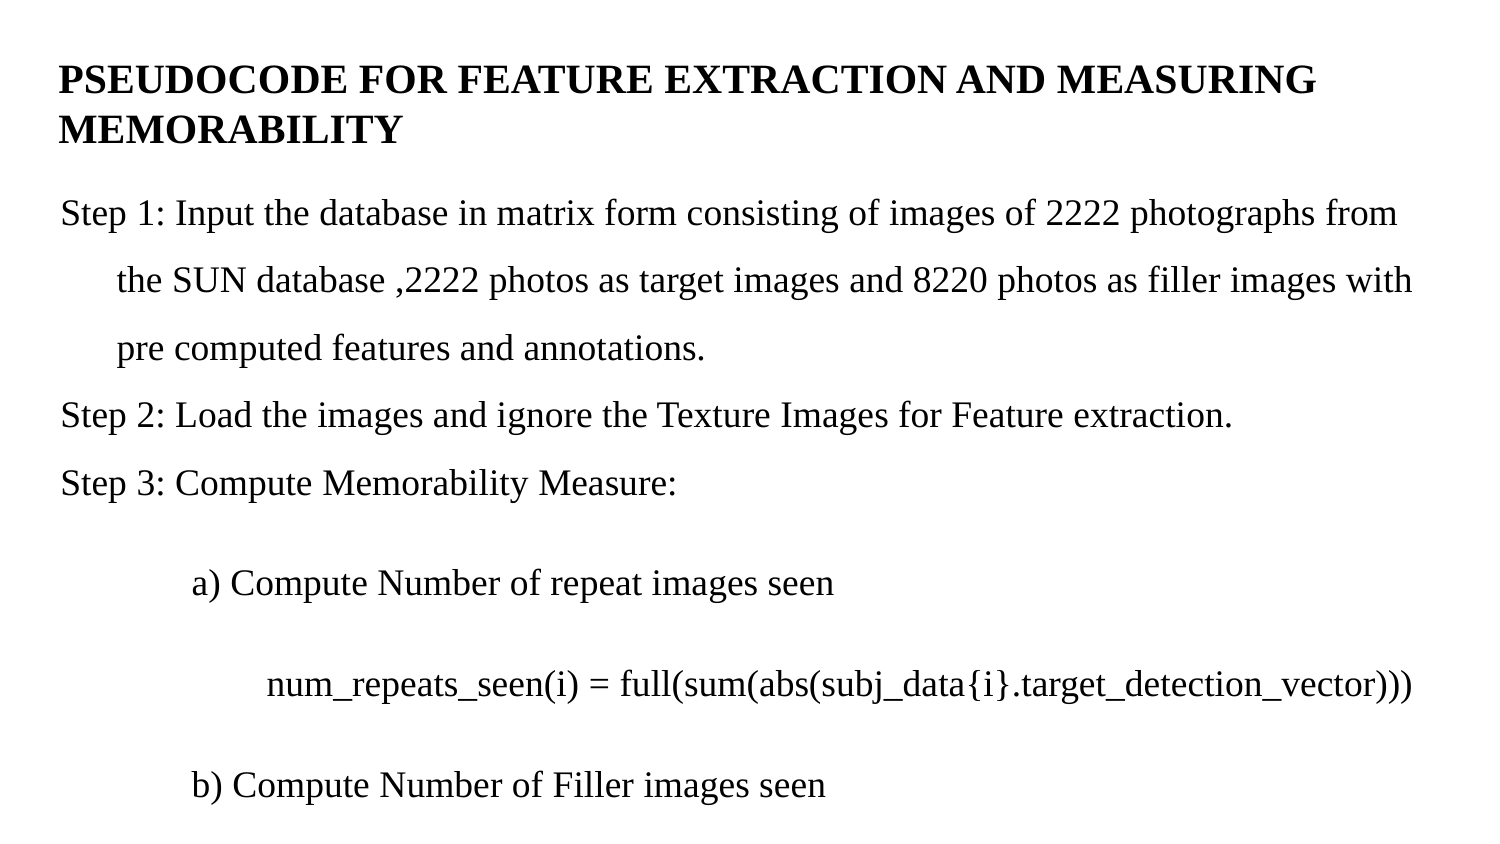

# PSEUDOCODE FOR FEATURE EXTRACTION AND MEASURING MEMORABILITY
Step 1: Input the database in matrix form consisting of images of 2222 photographs from the SUN database ,2222 photos as target images and 8220 photos as filler images with pre computed features and annotations.
Step 2: Load the images and ignore the Texture Images for Feature extraction.
Step 3: Compute Memorability Measure:
	a) Compute Number of repeat images seen
	num_repeats_seen(i) = full(sum(abs(subj_data{i}.target_detection_vector)))
	b) Compute Number of Filler images seen
	       num_fillers_seen(i) = full(sum(abs(subj_data{i}.filler_detection_vector)))